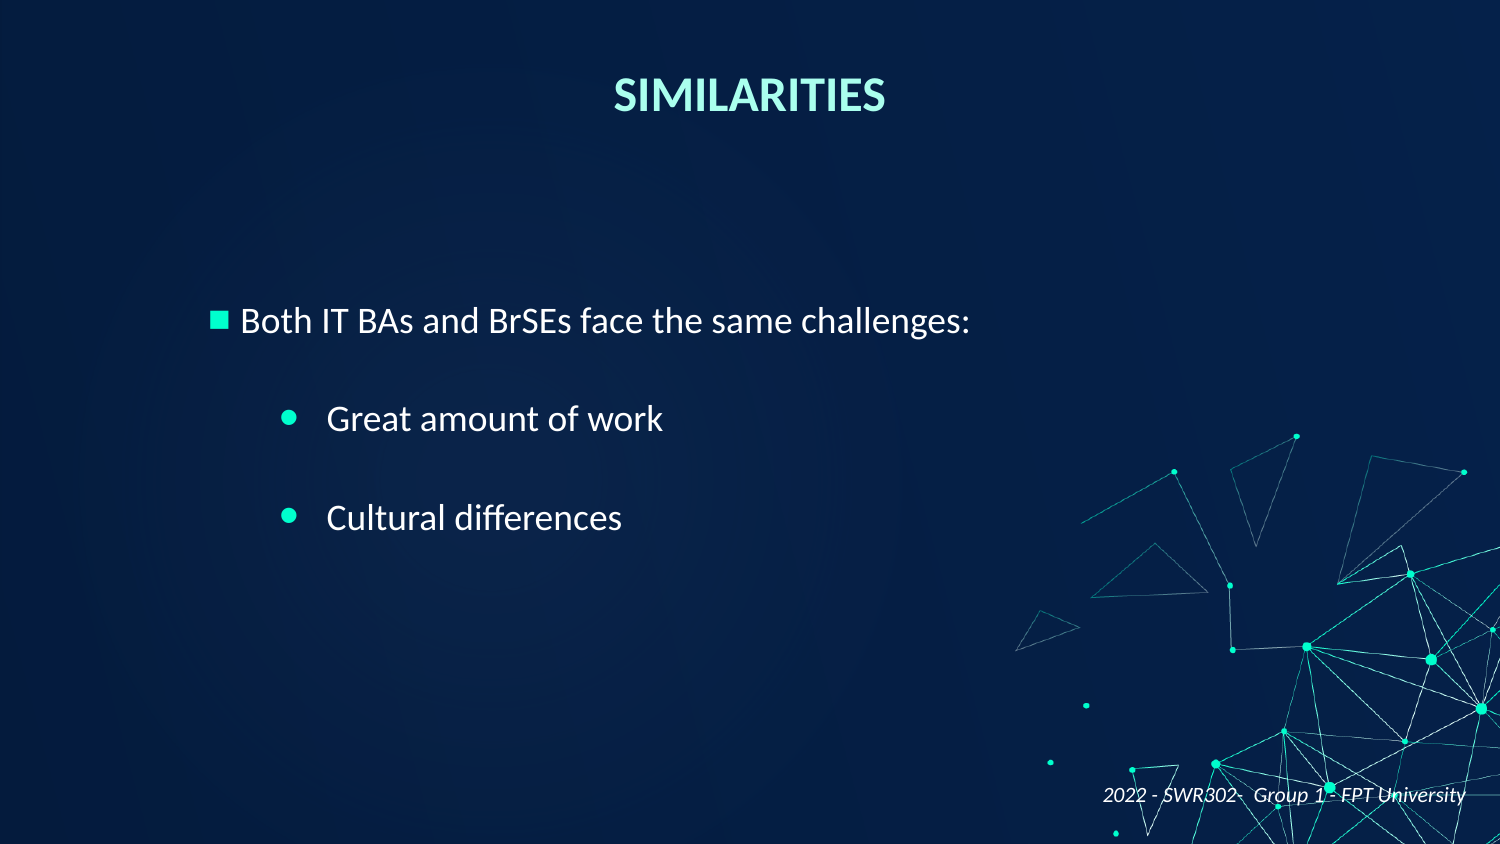

SIMILARITIES
Both IT BAs and BrSEs face the same challenges:
Great amount of work
Cultural differences